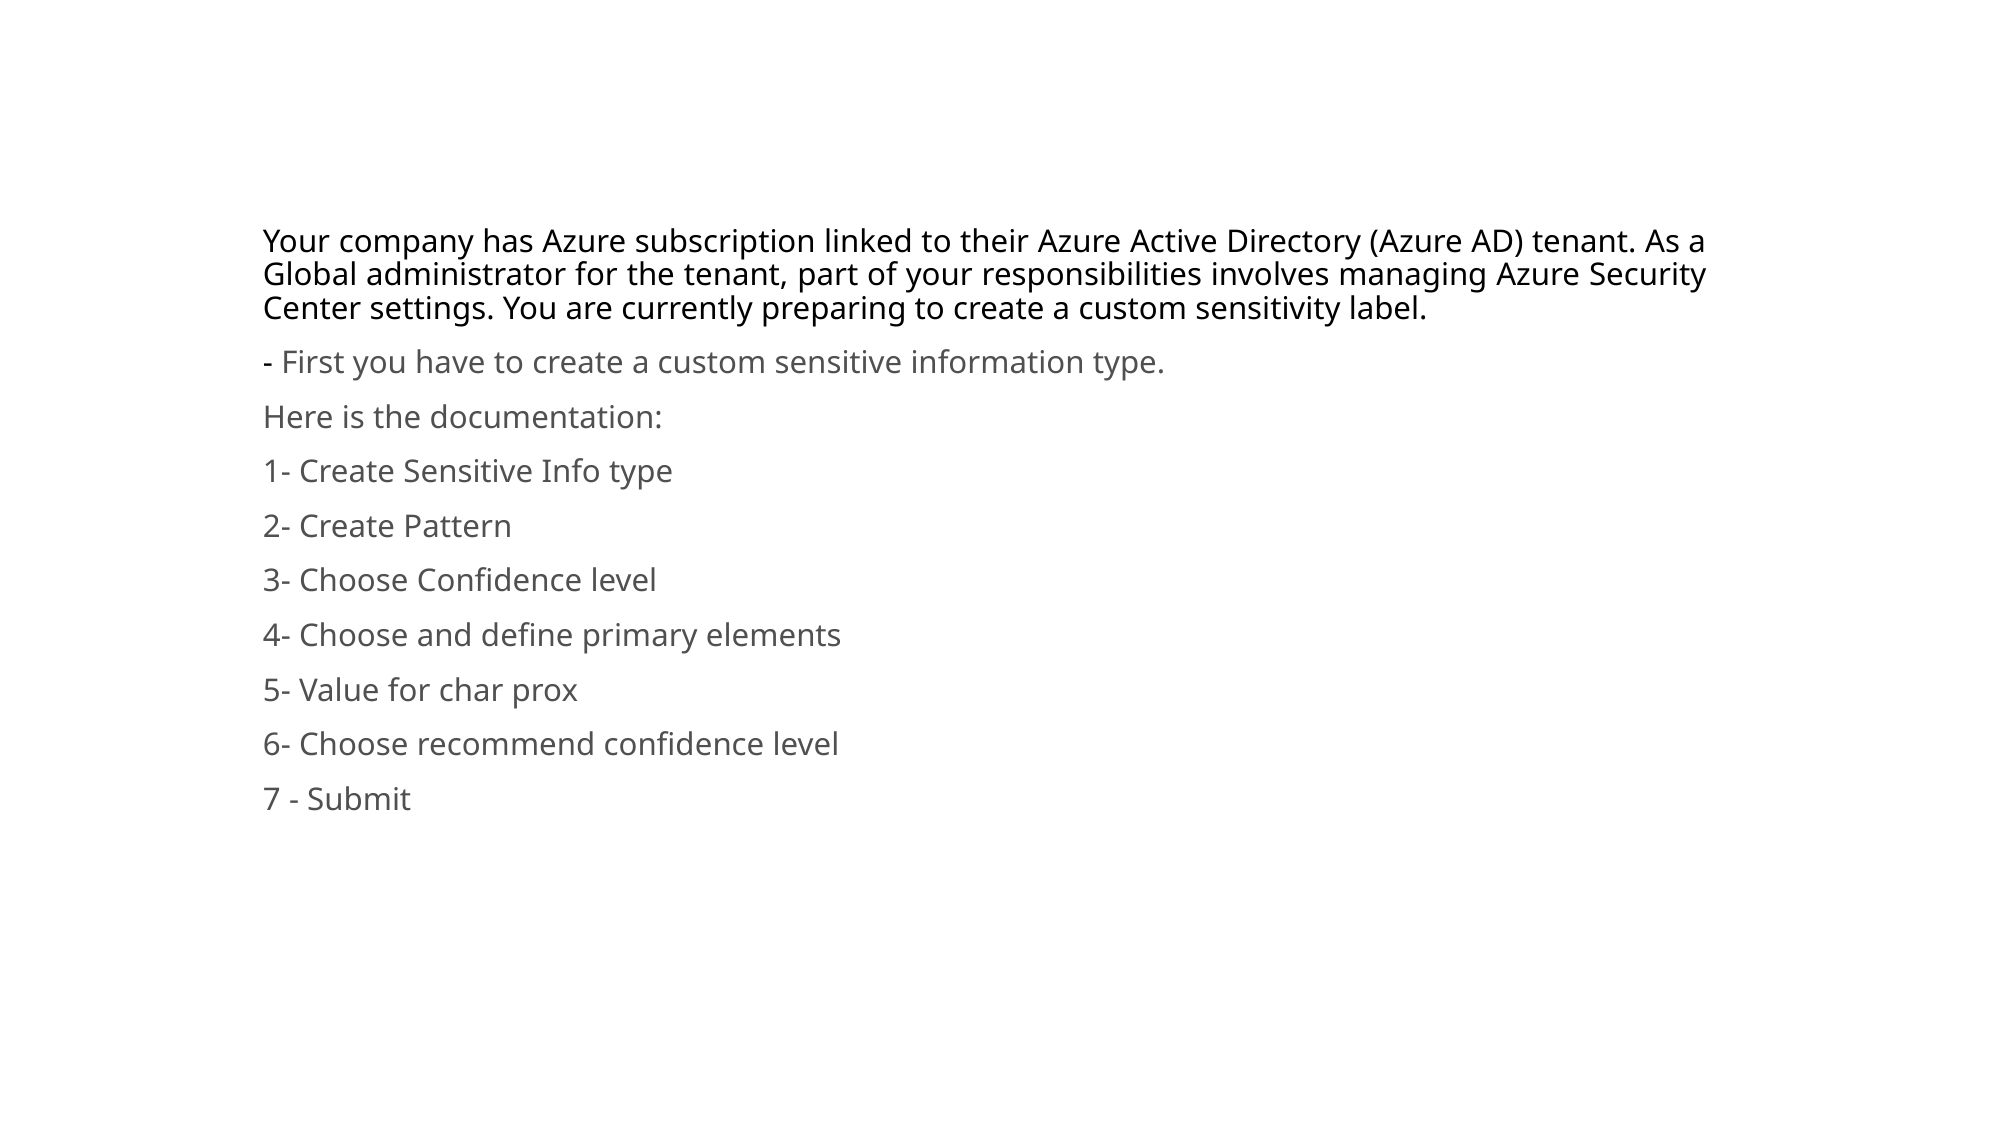

Your company has Azure subscription linked to their Azure Active Directory (Azure AD) tenant. As a Global administrator for the tenant, part of your responsibilities involves managing Azure Security Center settings. You are currently preparing to create a custom sensitivity label.
- First you have to create a custom sensitive information type.
Here is the documentation:
1- Create Sensitive Info type
2- Create Pattern
3- Choose Confidence level
4- Choose and define primary elements
5- Value for char prox
6- Choose recommend confidence level
7 - Submit